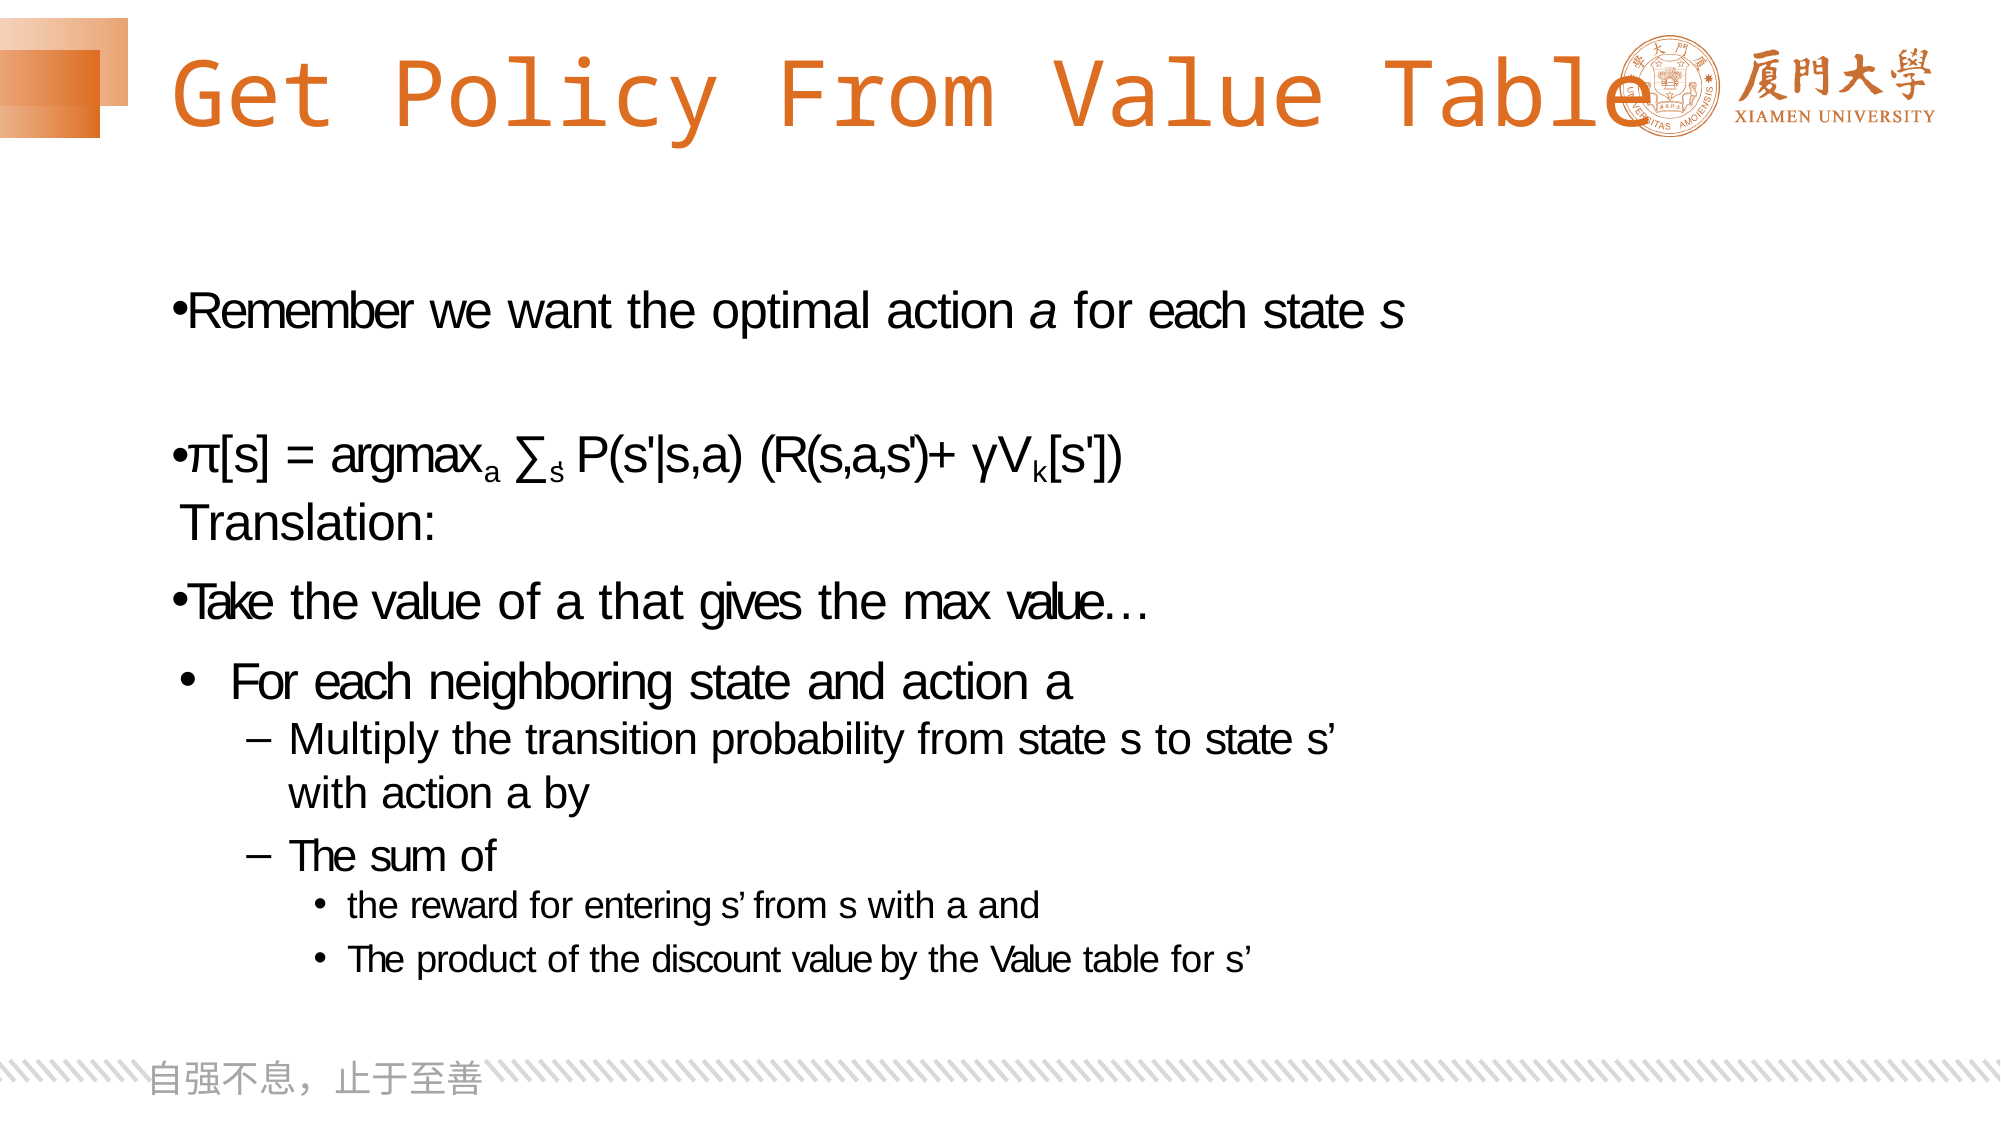

# Get Policy From Value Table
Remember we want the optimal action a for each state s

π[s] = argmaxa ∑s' P(s'|s,a) (R(s,a,s')+ γVk[s']) Translation:
Take the value of a that gives the max value…
For each neighboring state and action a
Multiply the transition probability from state s to state s’ with action a by
The sum of
the reward for entering s’ from s with a and
The product of the discount value by the Value table for s’